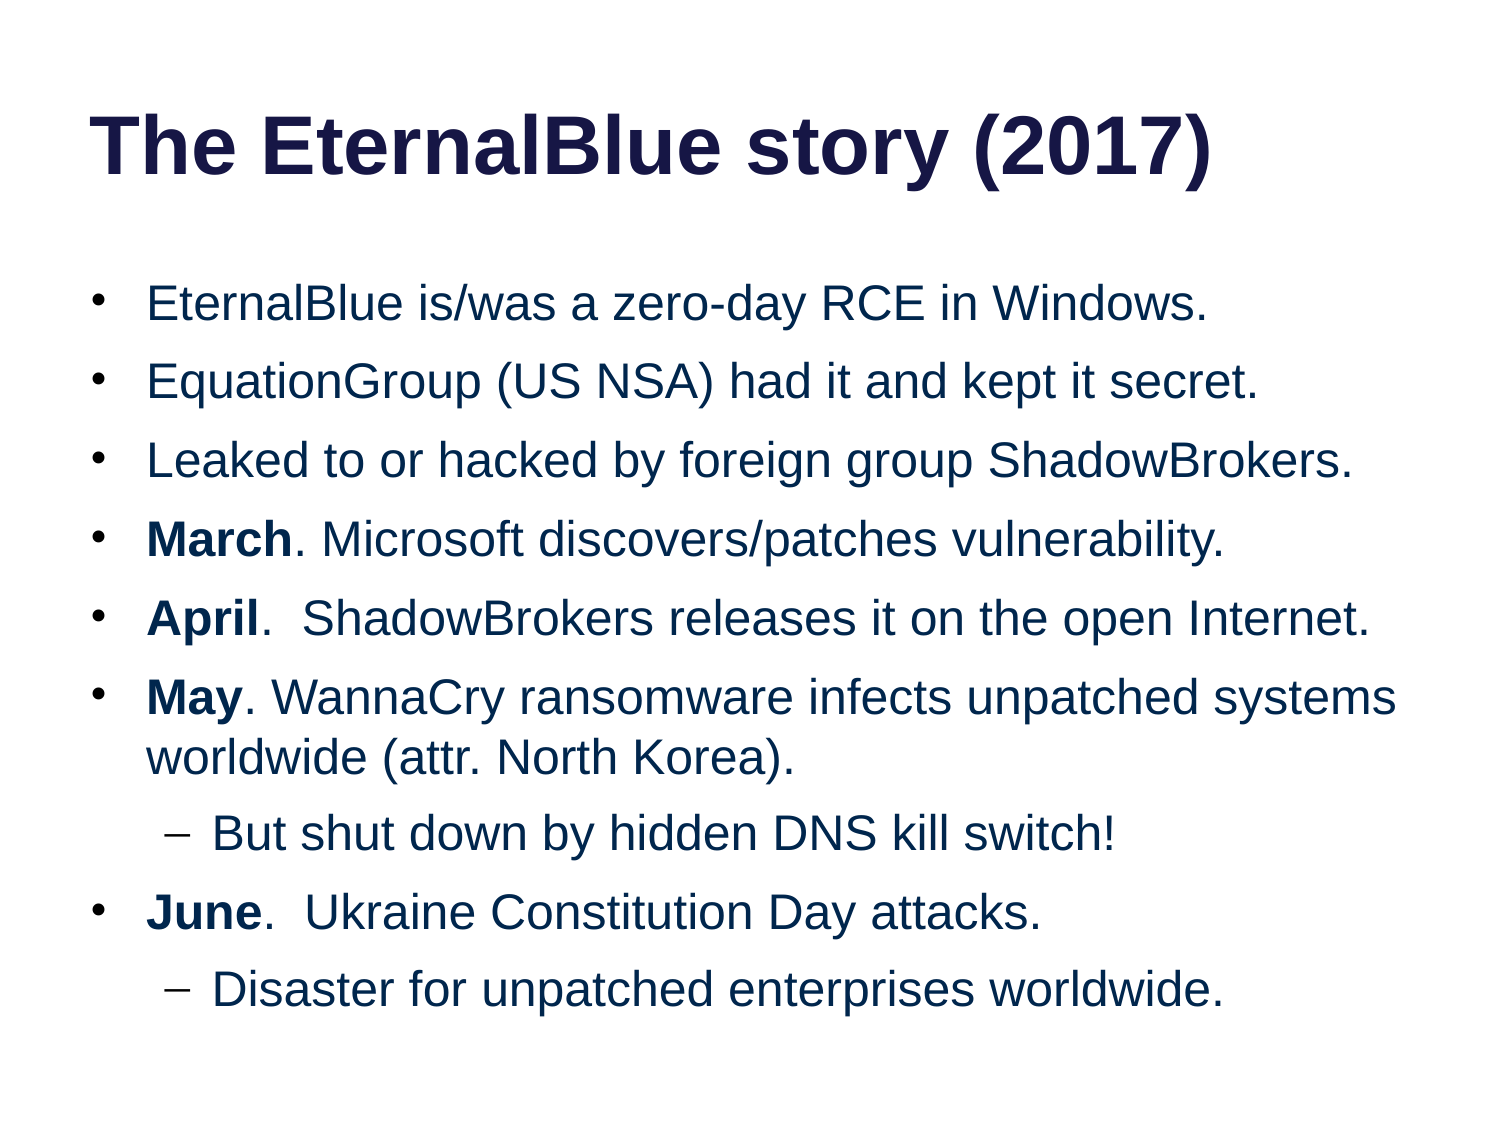

# The EternalBlue story (2017)
EternalBlue is/was a zero-day RCE in Windows.
EquationGroup (US NSA) had it and kept it secret.
Leaked to or hacked by foreign group ShadowBrokers.
March. Microsoft discovers/patches vulnerability.
April.  ShadowBrokers releases it on the open Internet.
May. WannaCry ransomware infects unpatched systems worldwide (attr. North Korea).
But shut down by hidden DNS kill switch!
June.  Ukraine Constitution Day attacks.
Disaster for unpatched enterprises worldwide.